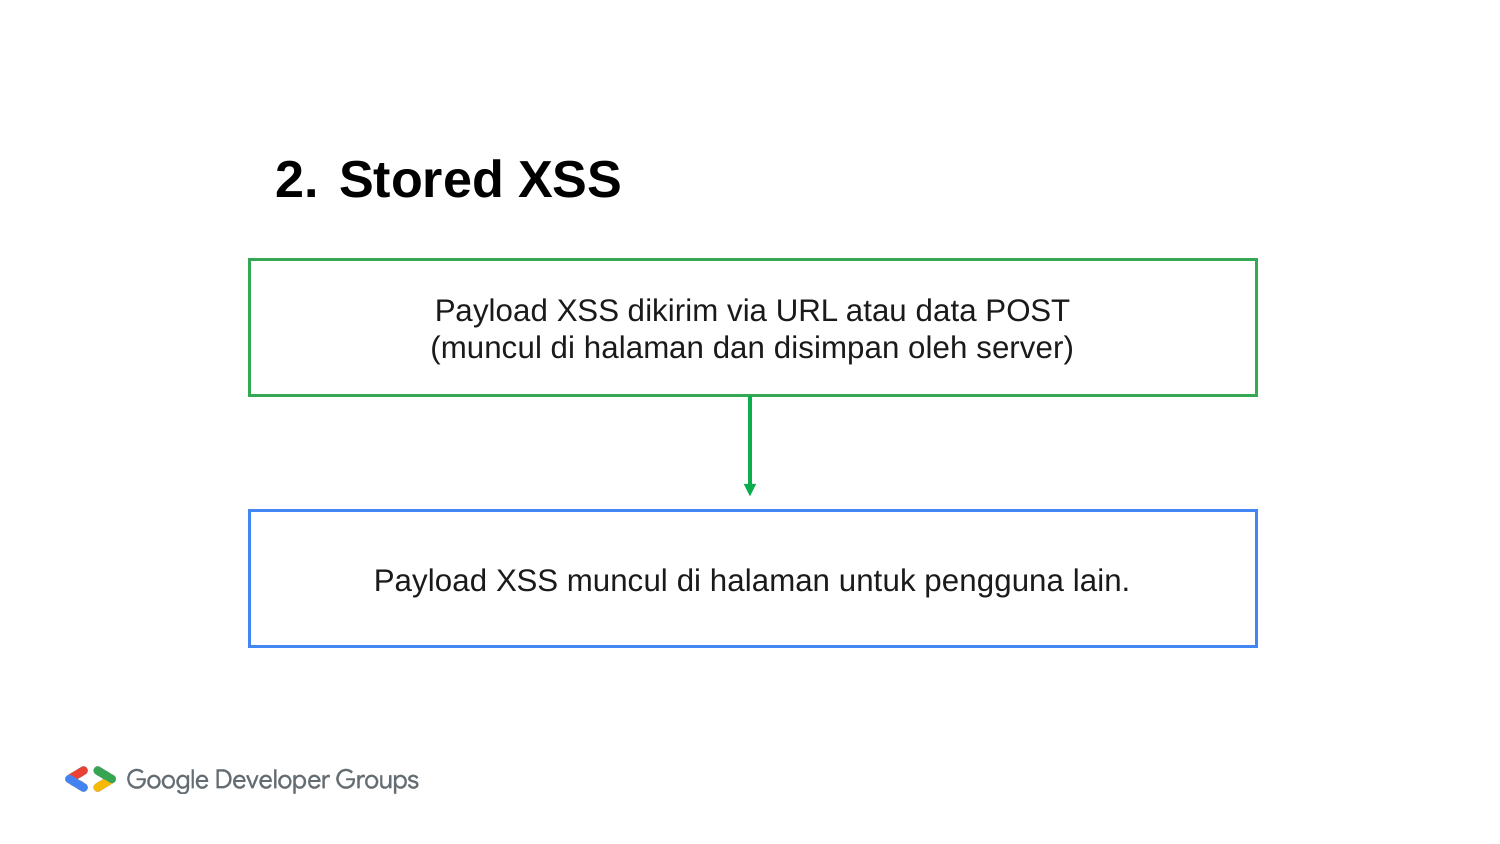

# Stored XSS
Payload XSS dikirim via URL atau data POST
(muncul di halaman dan disimpan oleh server)
Payload XSS muncul di halaman untuk pengguna lain.